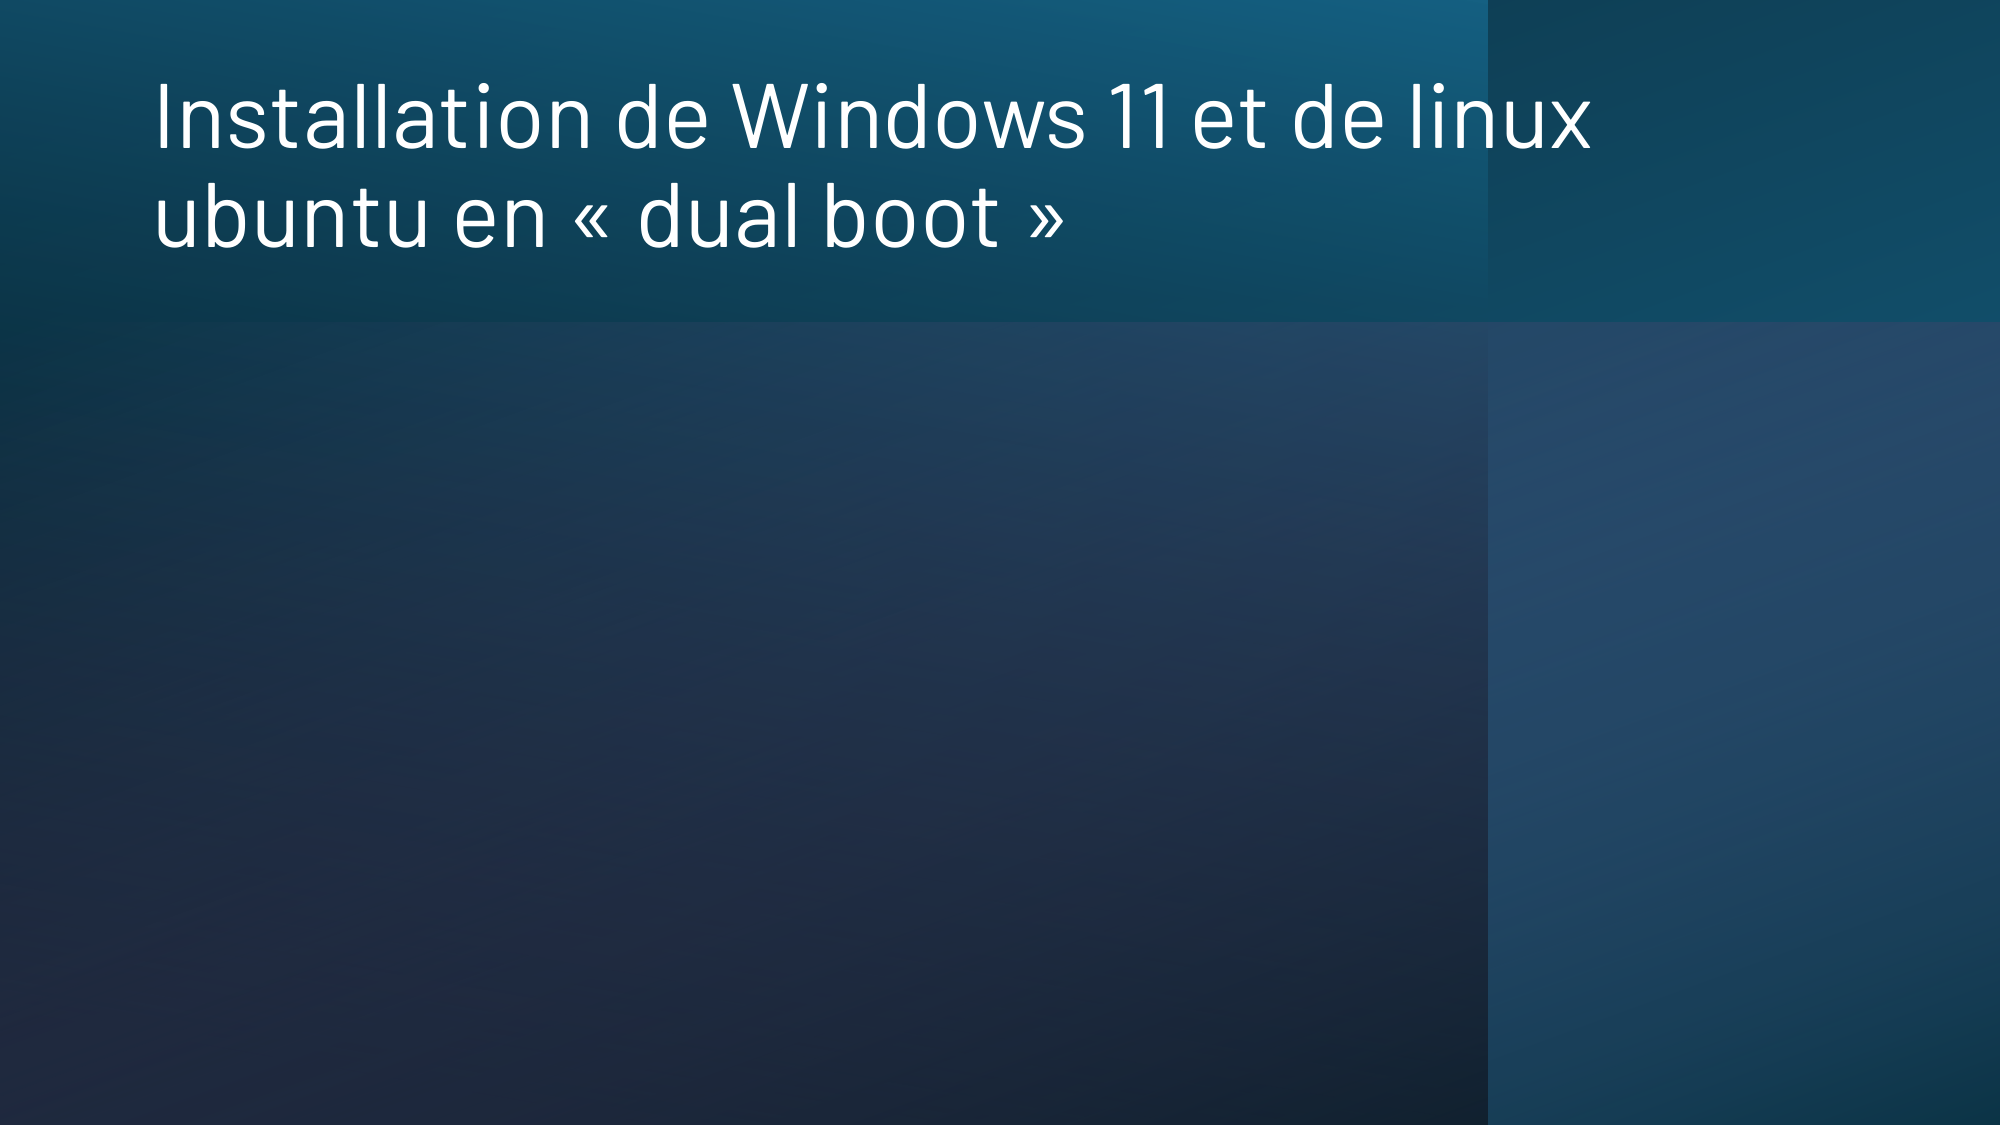

# Installation de Windows 11 et de linux ubuntu en « dual boot »